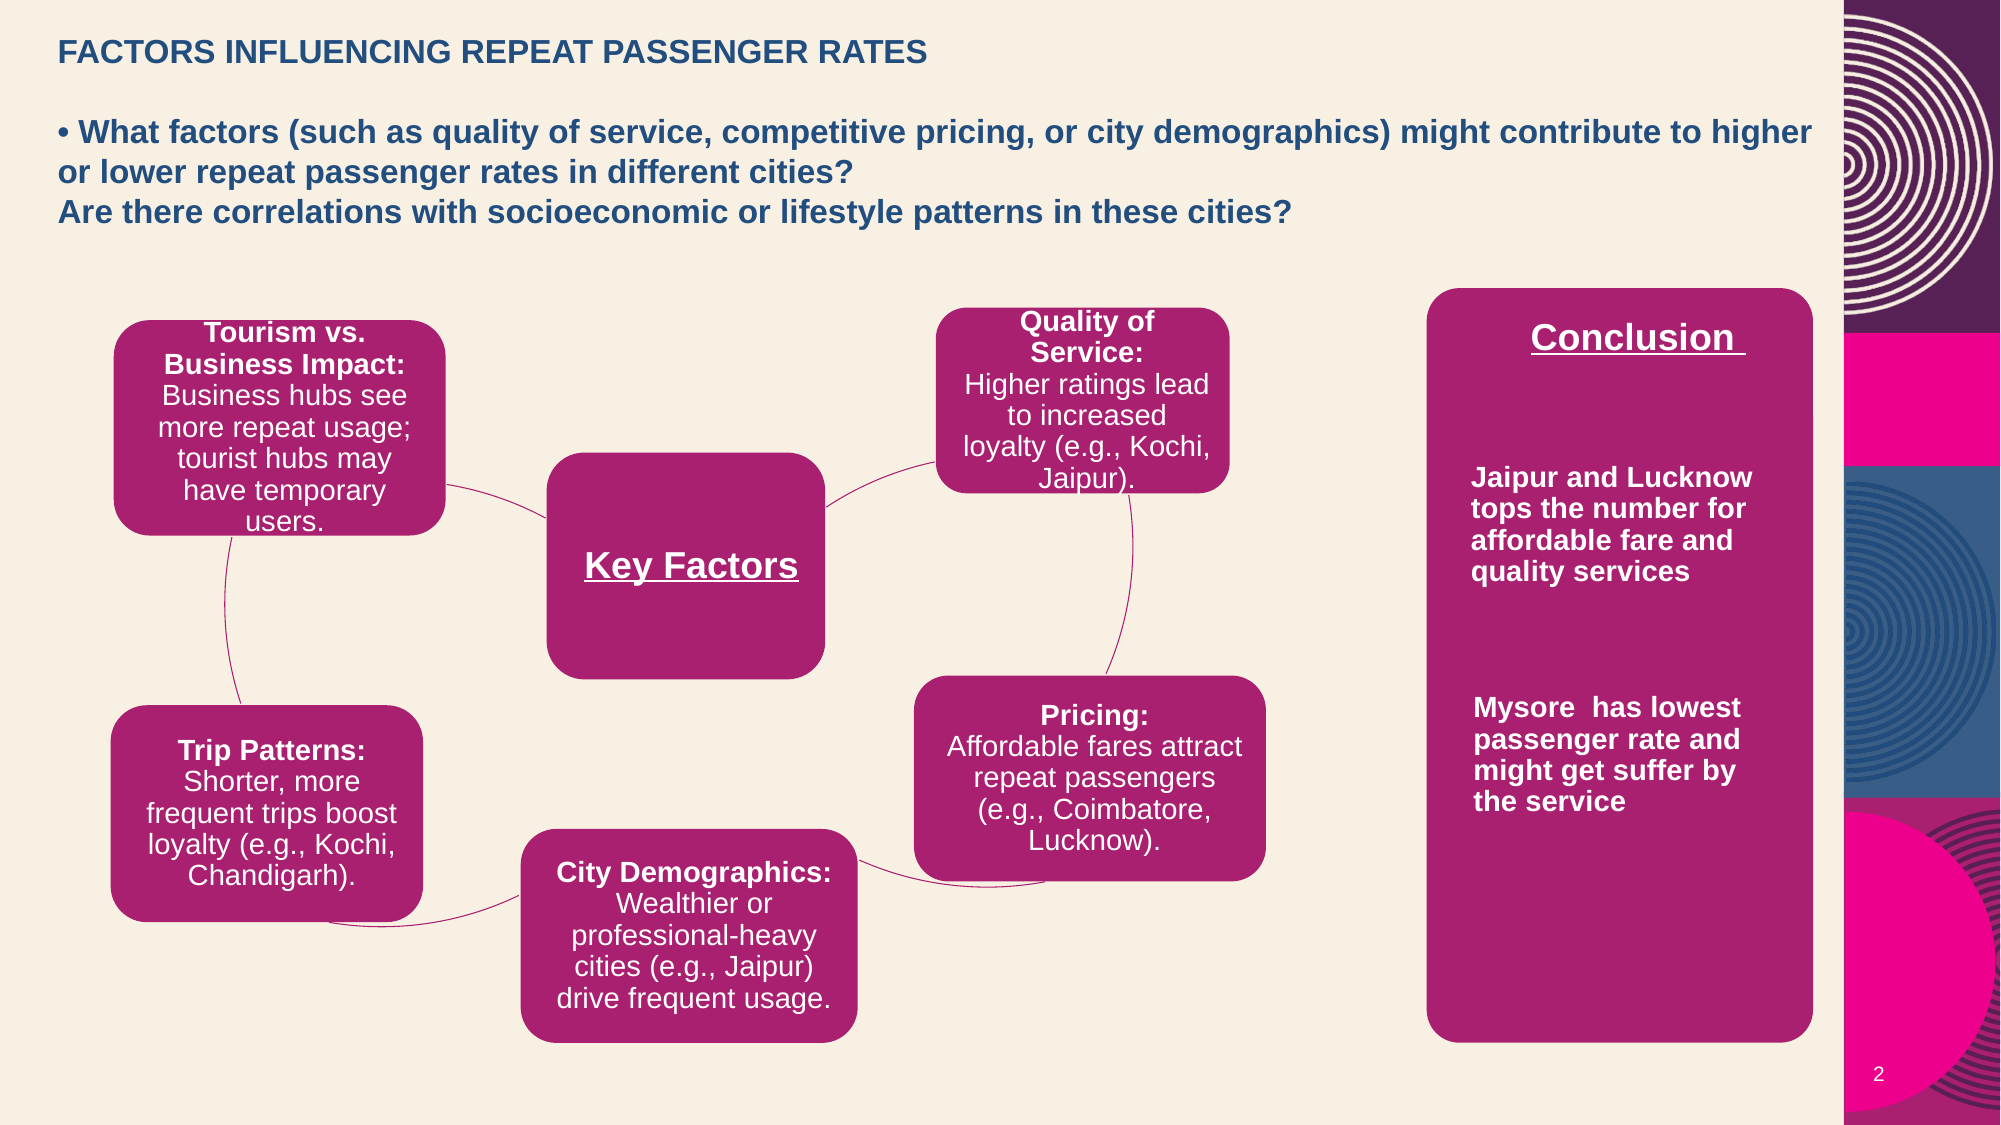

# Factors Influencing Repeat Passenger Rates • What factors (such as quality of service, competitive pricing, or city demographics) might contribute to higher or lower repeat passenger rates in different cities? Are there correlations with socioeconomic or lifestyle patterns in these cities?
Key Factors
Quality of Service:
Higher ratings lead to increased loyalty (e.g., Kochi, Jaipur).
Pricing:
Affordable fares attract repeat passengers (e.g., Coimbatore, Lucknow).
City Demographics:
Wealthier or professional-heavy cities (e.g., Jaipur) drive frequent usage.
Trip Patterns:
Shorter, more frequent trips boost loyalty (e.g., Kochi, Chandigarh).
Tourism vs. Business Impact:
Business hubs see more repeat usage; tourist hubs may have temporary users.
       Conclusion
Jaipur and Lucknow tops the number for affordable fare and quality services
Mysore  has lowest passenger rate and might get suffer by the service
2